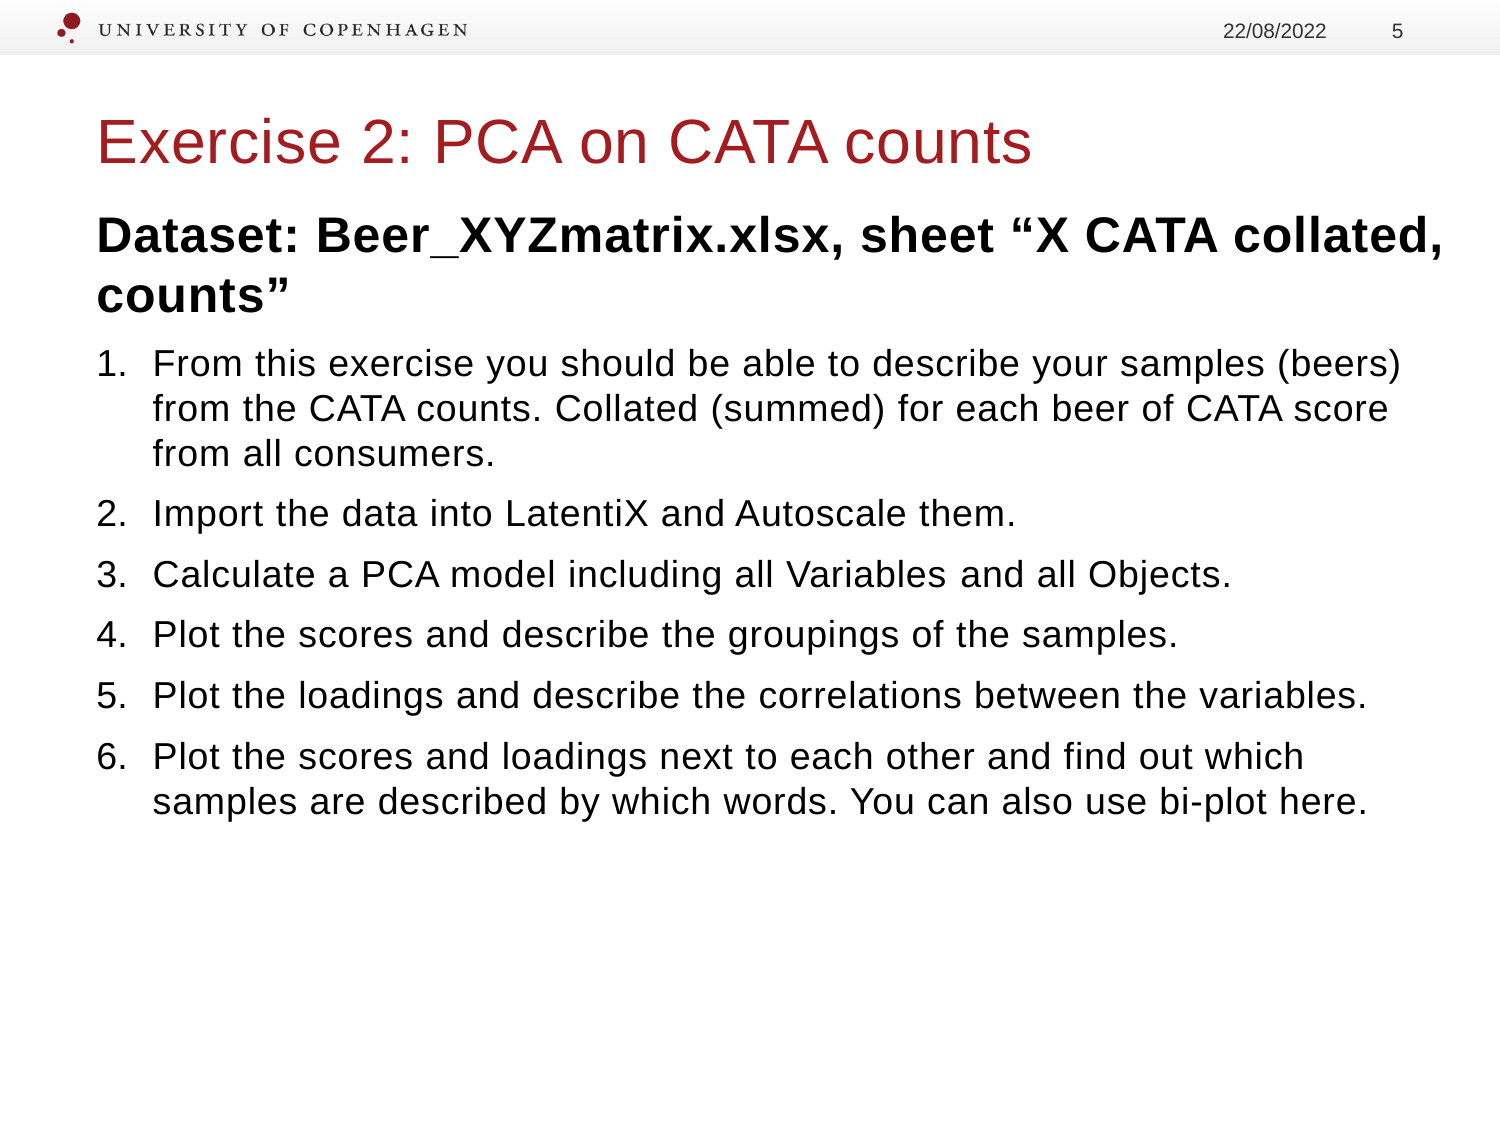

22/08/2022
5
# Exercise 2: PCA on CATA counts
Dataset: Beer_XYZmatrix.xlsx, sheet “X CATA collated, counts”
From this exercise you should be able to describe your samples (beers) from the CATA counts. Collated (summed) for each beer of CATA score from all consumers.
Import the data into LatentiX and Autoscale them.
Calculate a PCA model including all Variables and all Objects.
Plot the scores and describe the groupings of the samples.
Plot the loadings and describe the correlations between the variables.
Plot the scores and loadings next to each other and find out which samples are described by which words. You can also use bi-plot here.